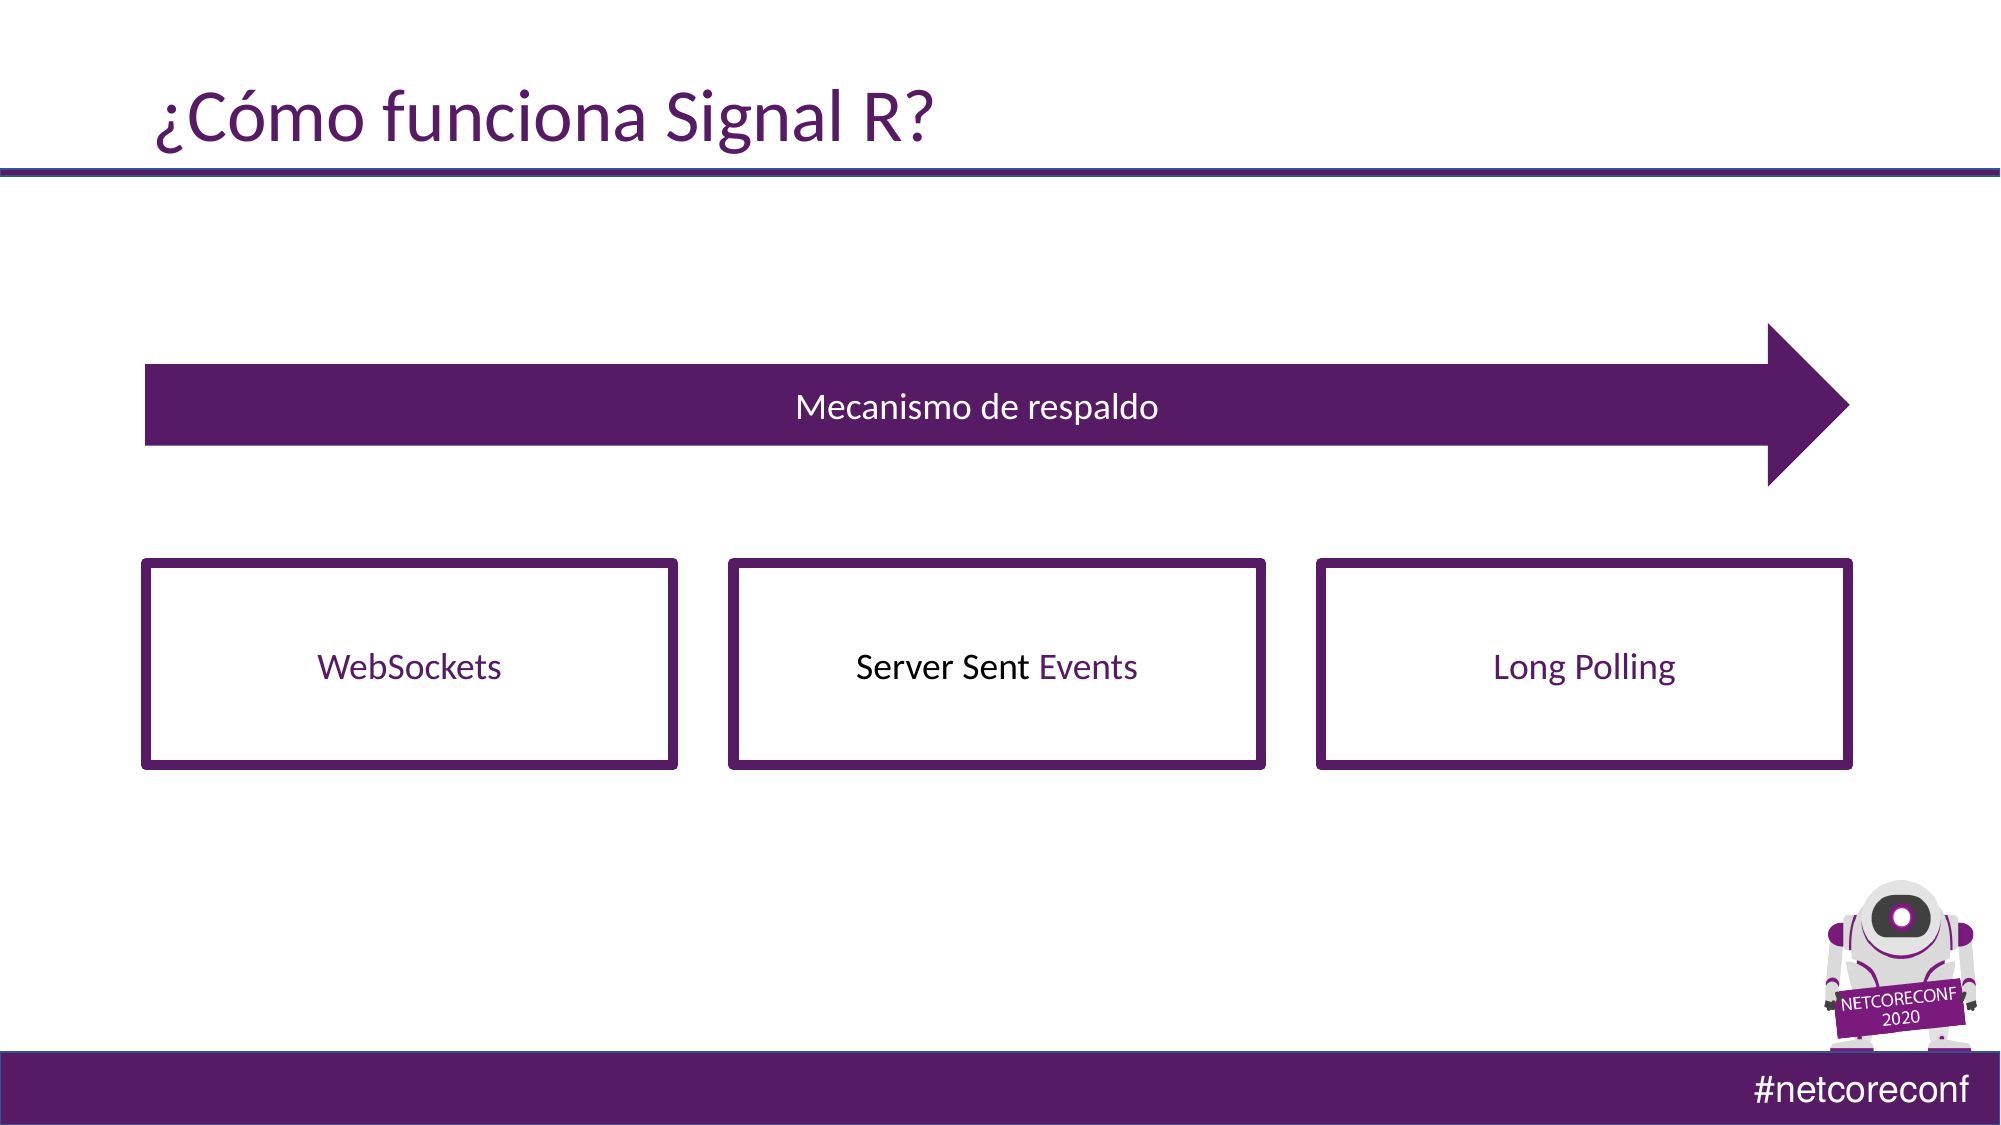

# ¿Cómo funciona Signal R?
Mecanismo de respaldo
Long Polling
Server Sent Events
WebSockets